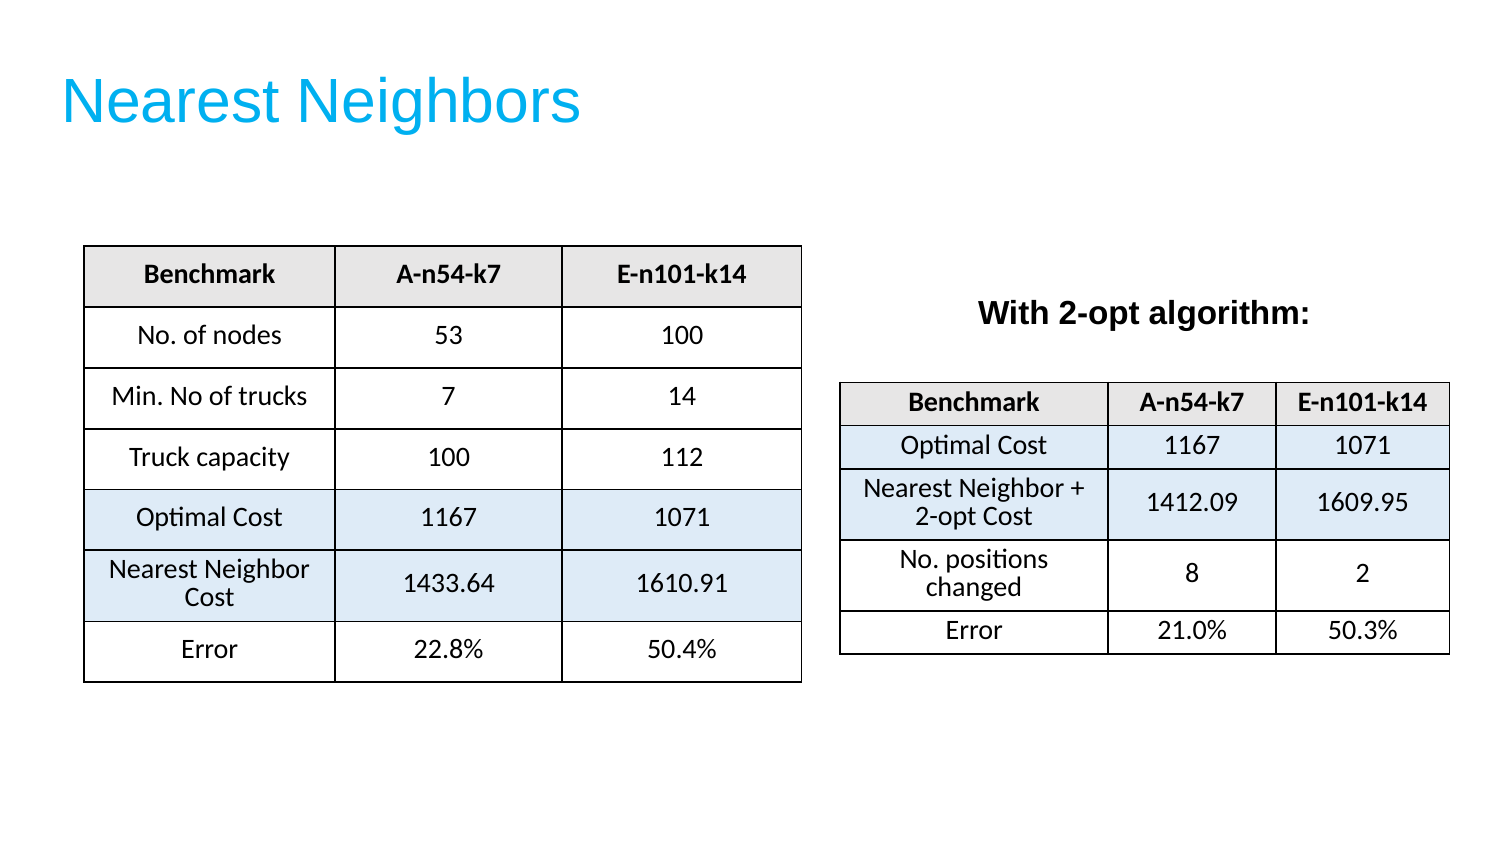

# Nearest Neighbors
| Benchmark | A-n54-k7 | E-n101-k14 |
| --- | --- | --- |
| No. of nodes | 53 | 100 |
| Min. No of trucks | 7 | 14 |
| Truck capacity | 100 | 112 |
| Optimal Cost | 1167 | 1071 |
| Nearest Neighbor Cost | 1433.64 | 1610.91 |
| Error | 22.8% | 50.4% |
With 2-opt algorithm:
| Benchmark | A-n54-k7 | E-n101-k14 |
| --- | --- | --- |
| Optimal Cost | 1167 | 1071 |
| Nearest Neighbor + 2-opt Cost | 1412.09 | 1609.95 |
| No. positions changed | 8 | 2 |
| Error | 21.0% | 50.3% |